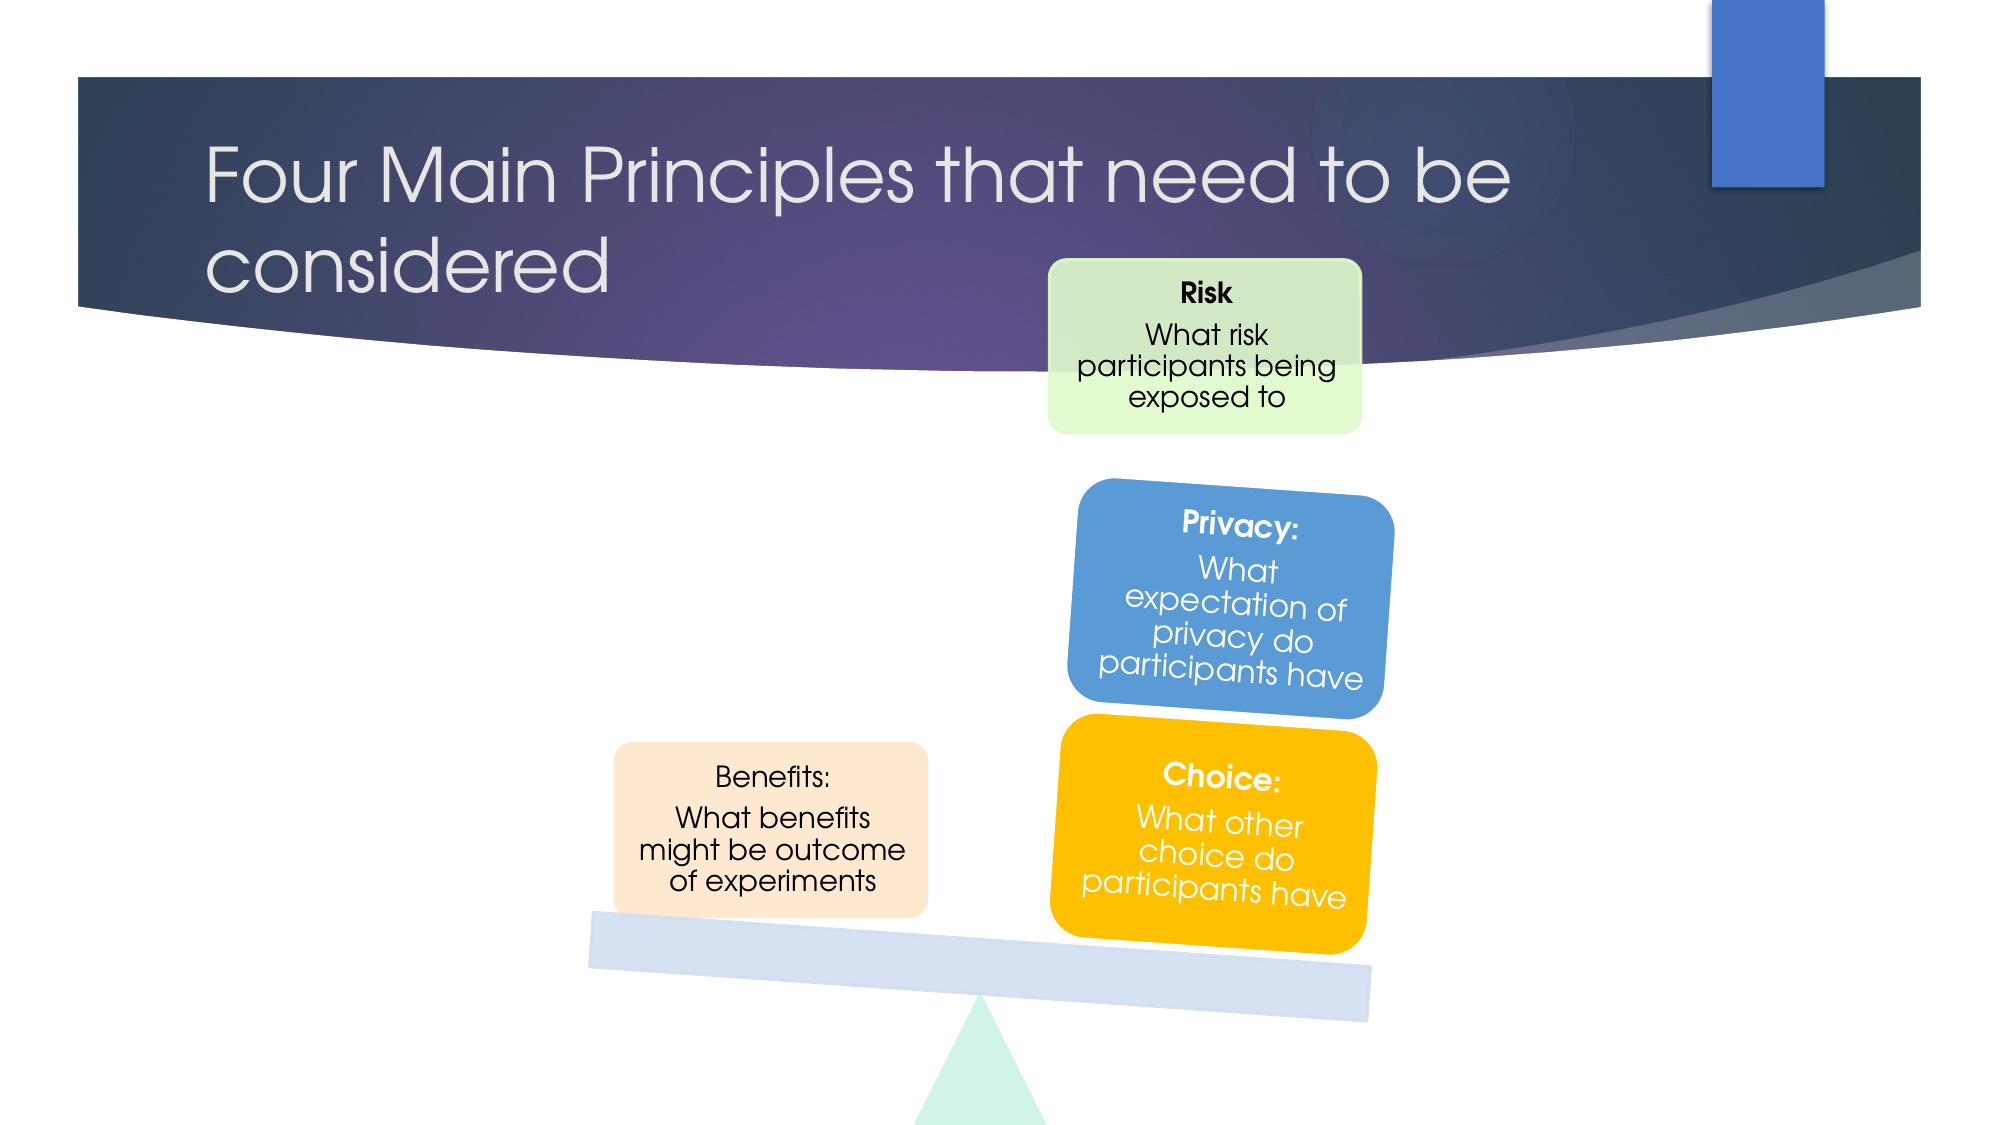

# Four Main Principles that need to be considered
Benefits:
What benefits might be outcome of experiments
Risk
What risk participants being exposed to
Choice:
What other choice do participants have
Privacy:
What expectation of privacy do participants have